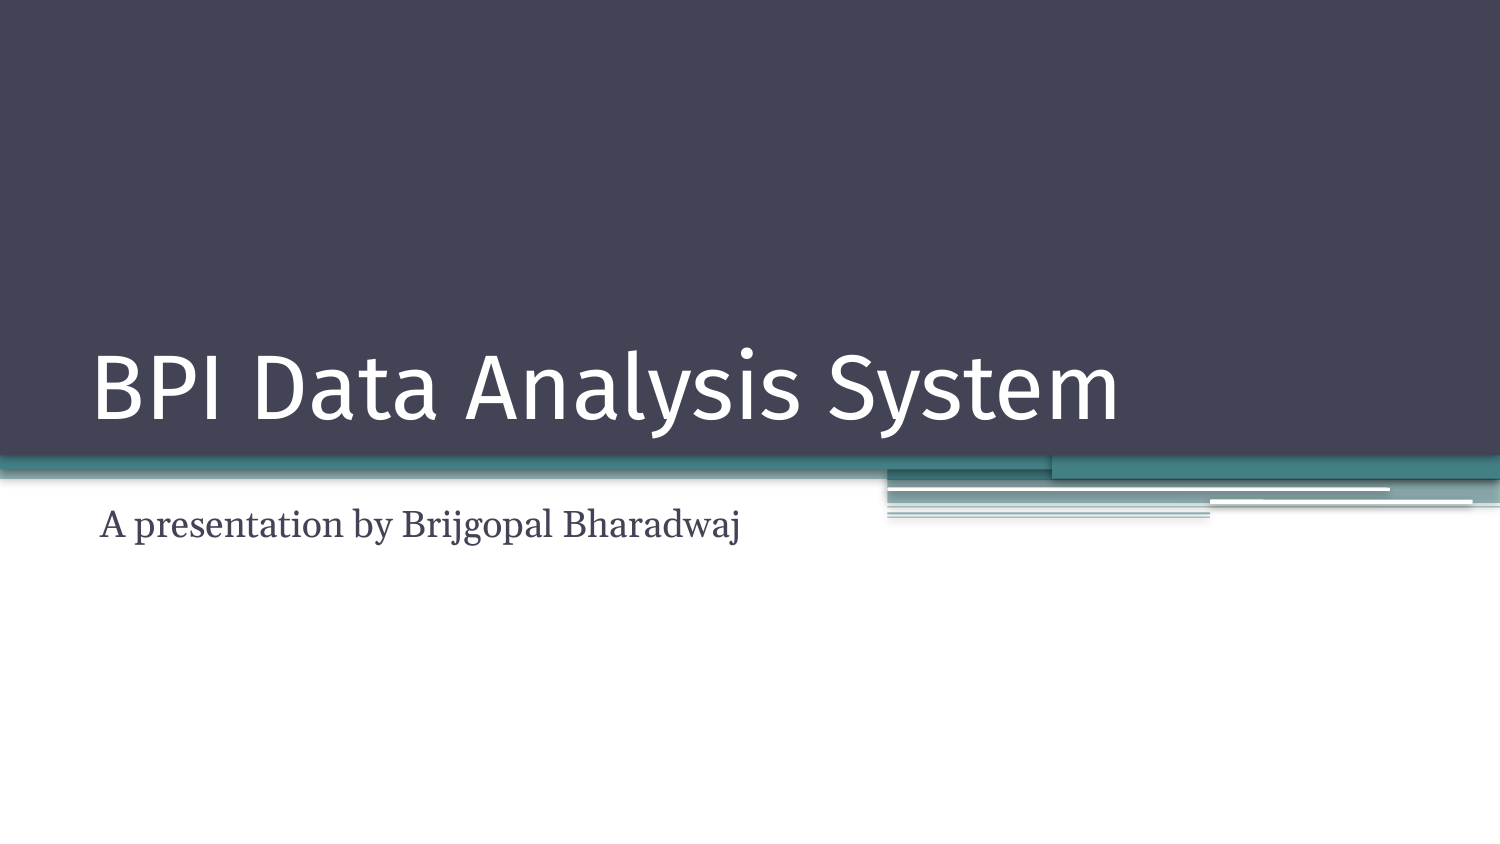

# BPI Data Analysis System
A presentation by Brijgopal Bharadwaj